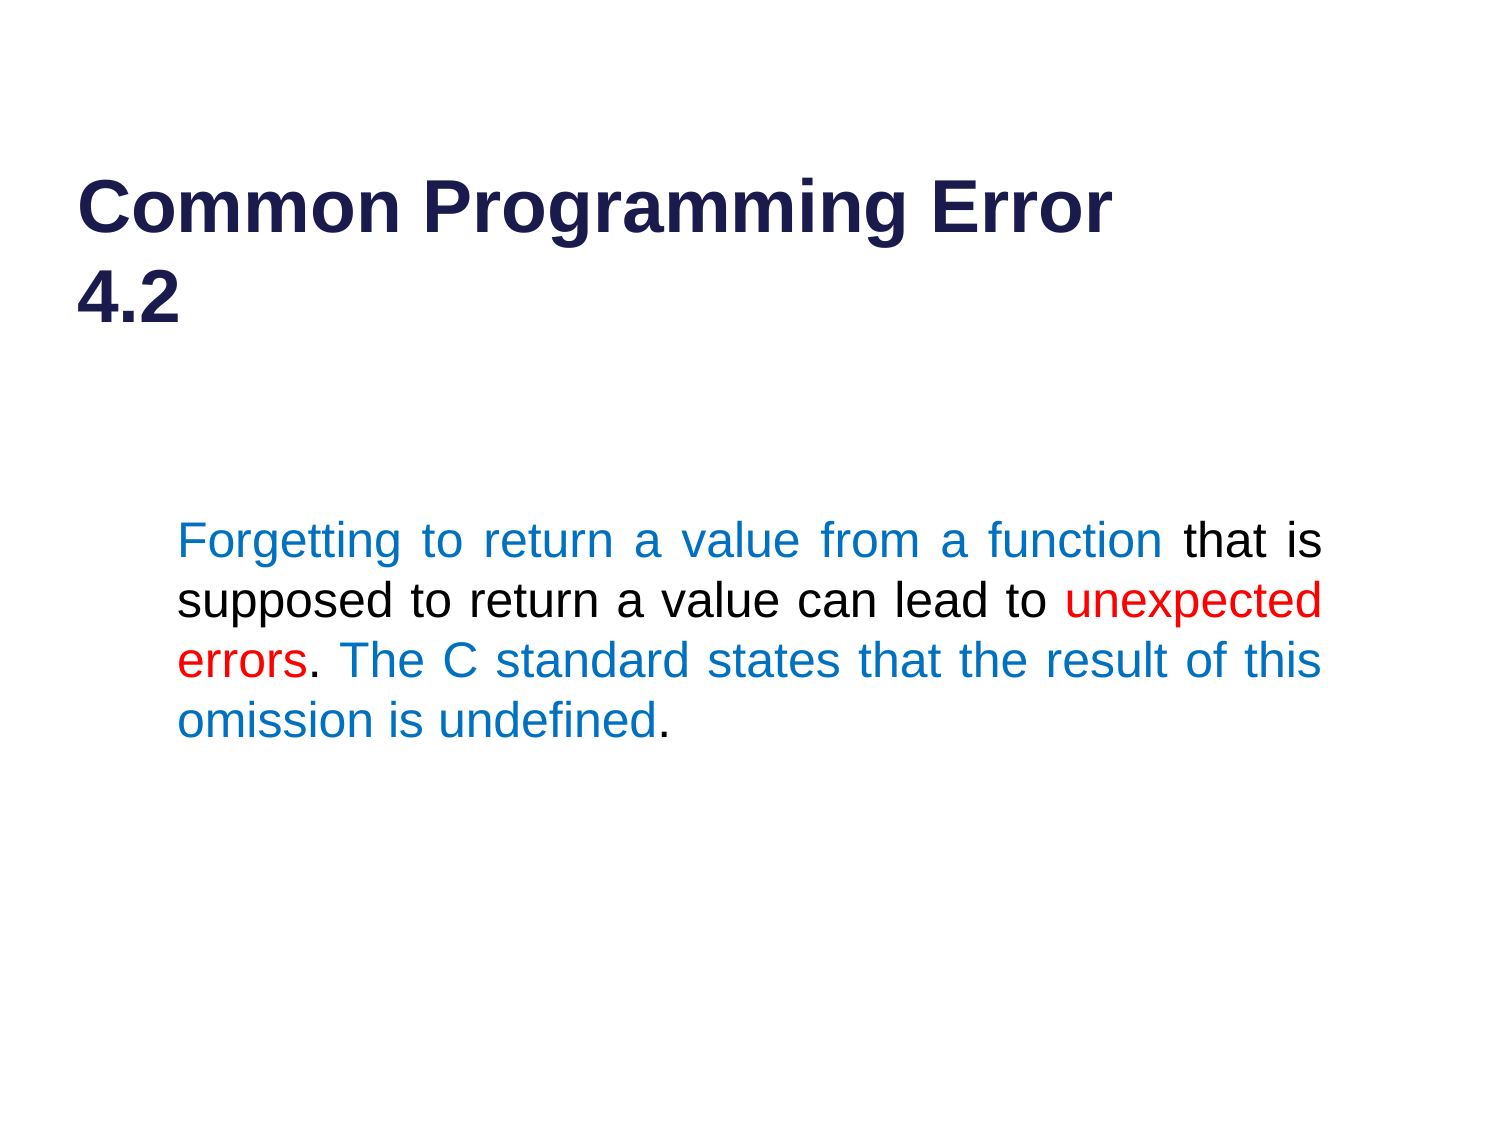

# Common Programming Error 4.2
Forgetting to return a value from a function that is supposed to return a value can lead to unexpected errors. The C standard states that the result of this omission is undefined.